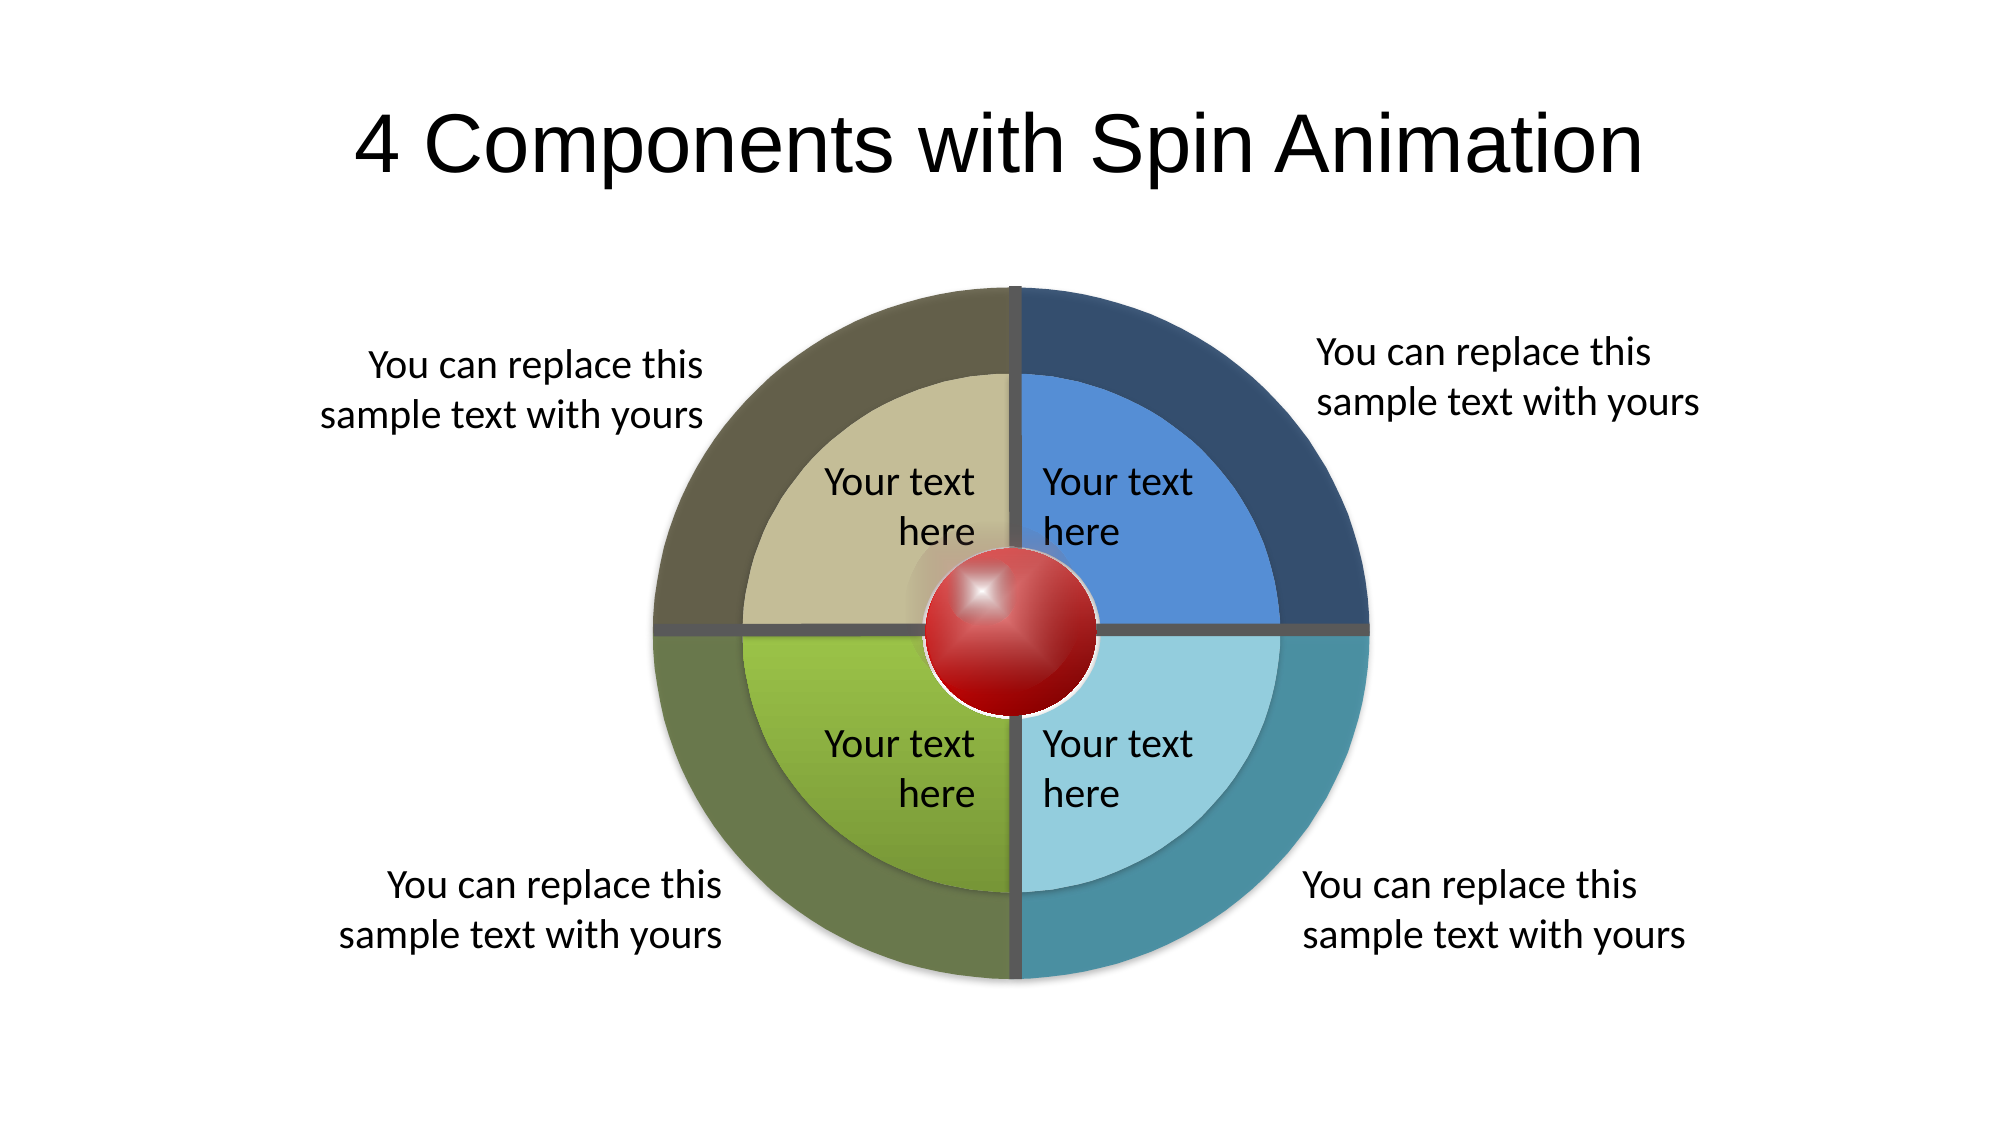

# 4 Components with Spin Animation

You can replace this sample text with yours
You can replace this sample text with yours

Your text here
Your text here

Your text here
Your text here
You can replace this sample text with yours
You can replace this sample text with yours